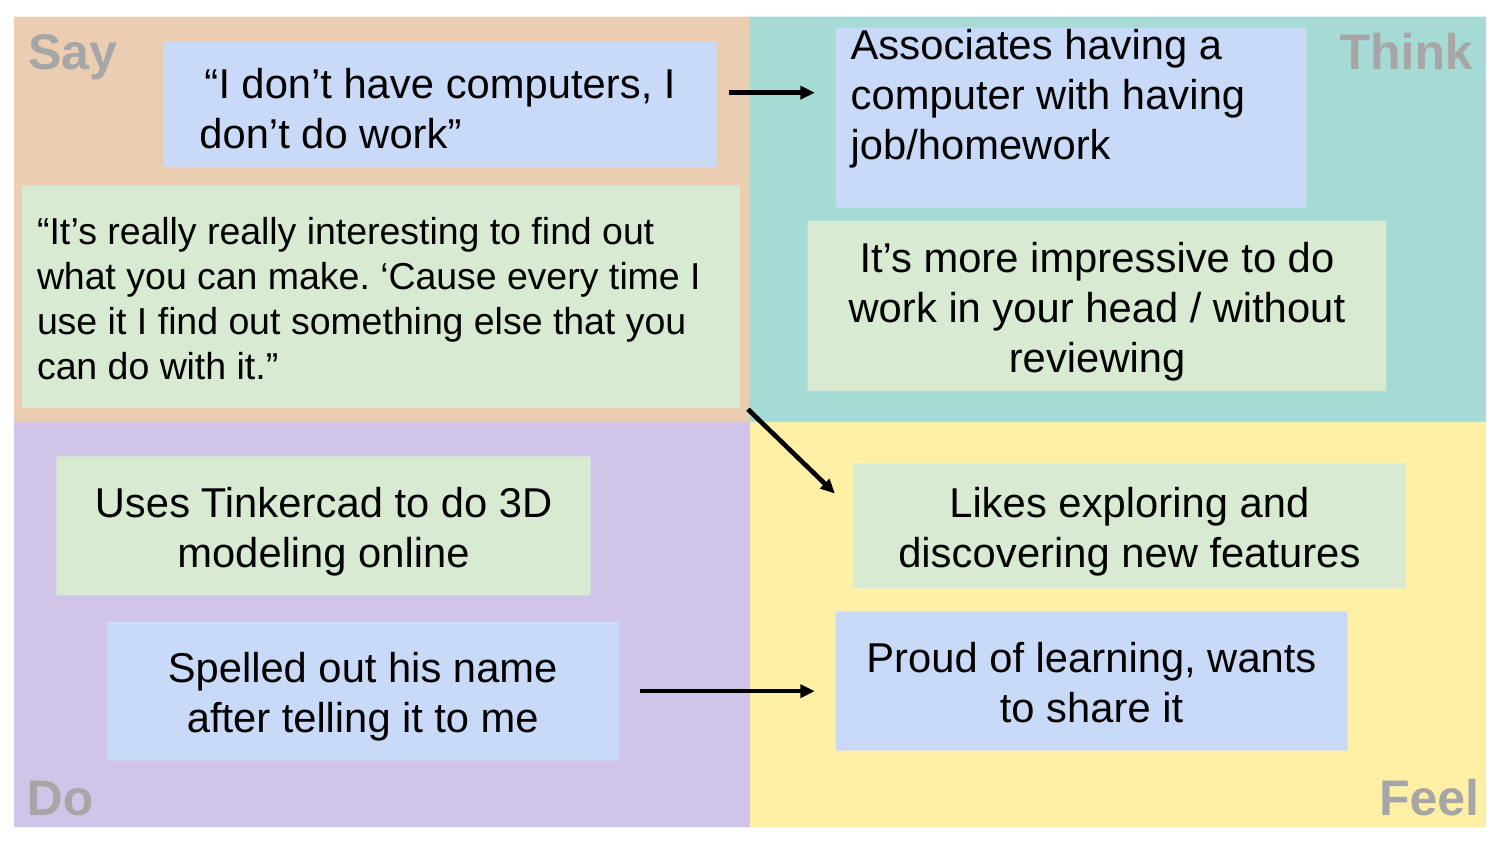

Say
Think

Do
Feel
Associates having a computer with having job/homework
“I don’t have computers, I don’t do work”
“It’s really really interesting to find out what you can make. ‘Cause every time I use it I find out something else that you can do with it.”
It’s more impressive to do work in your head / without reviewing
Uses Tinkercad to do 3D modeling online
Likes exploring and discovering new features
Proud of learning, wants to share it
Spelled out his name after telling it to me